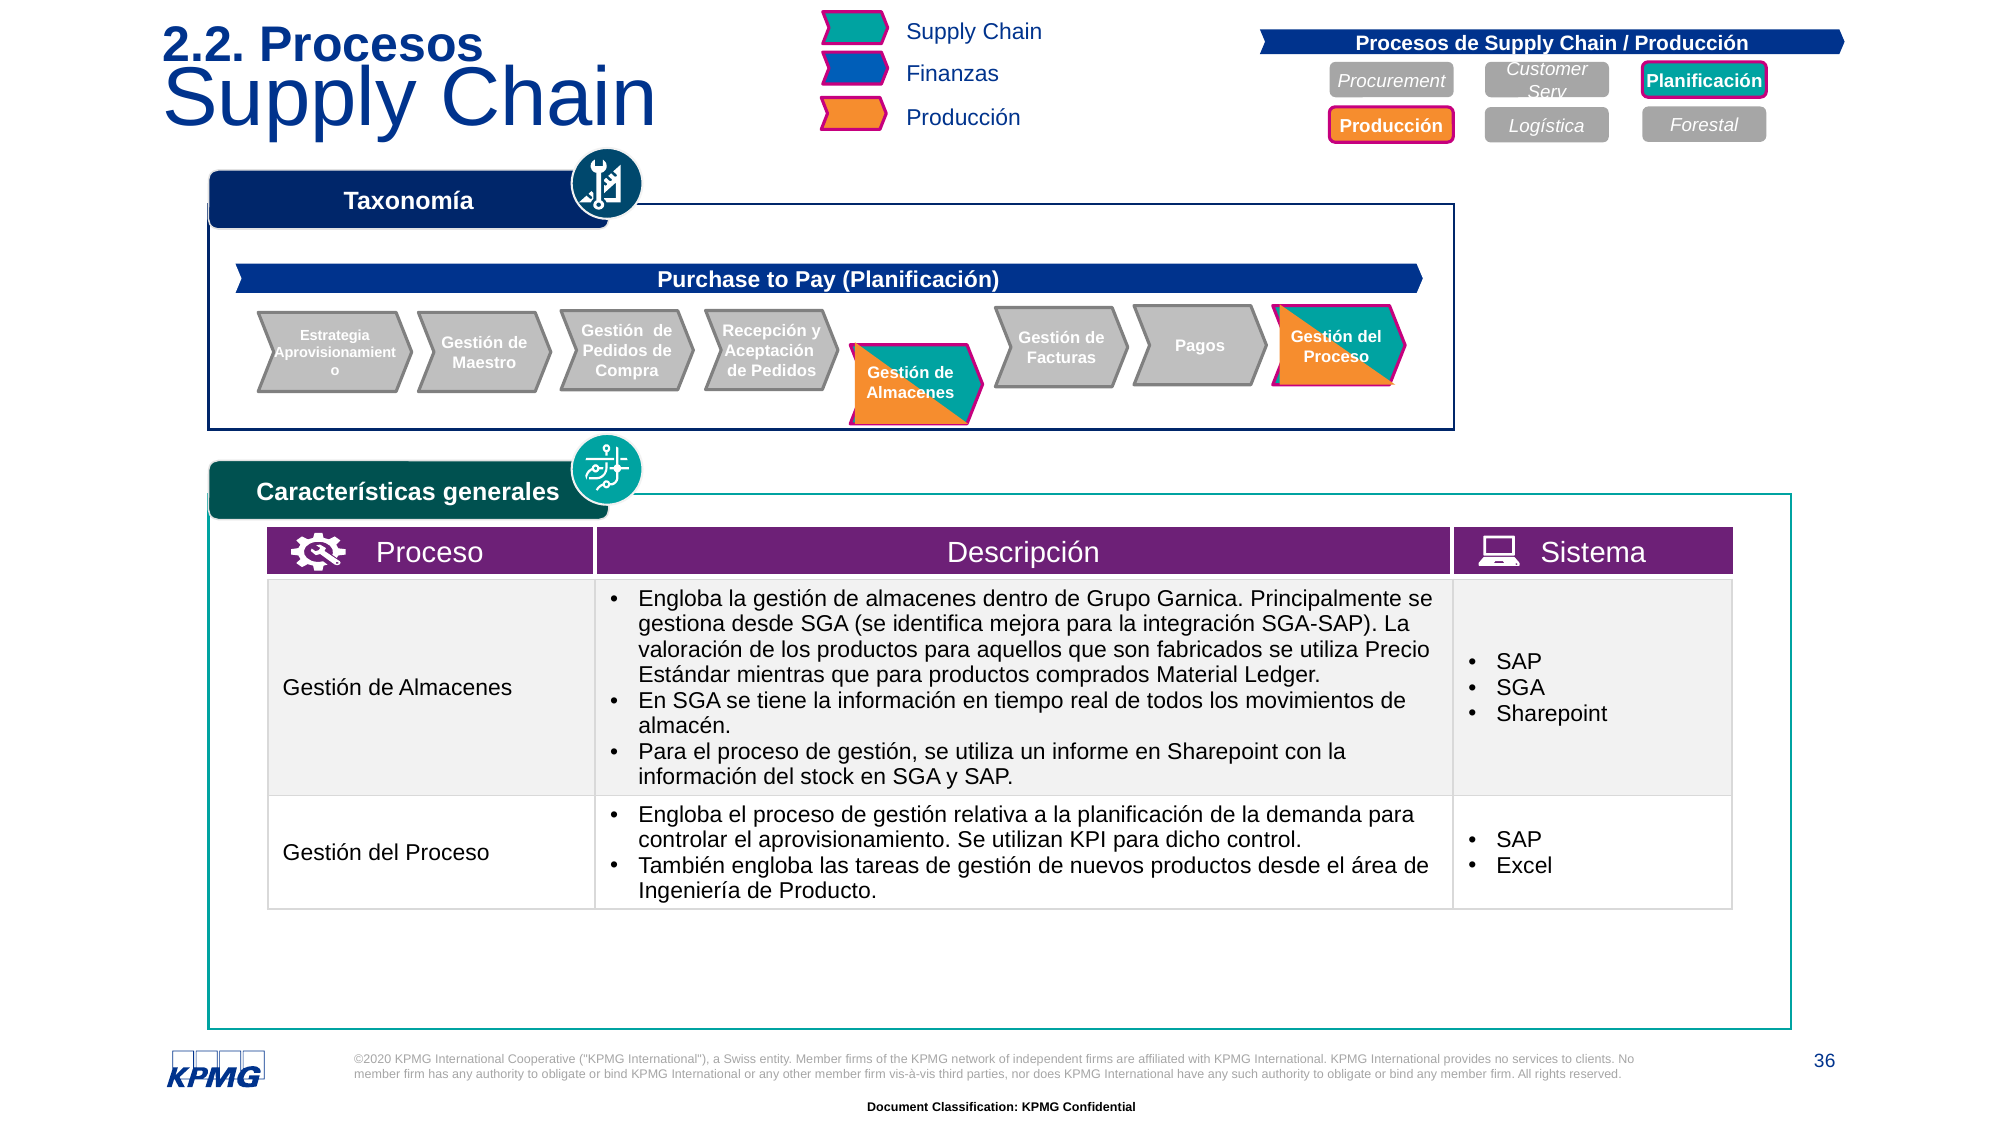

Supply Chain

Finanzas

Producción

# 2.2. Procesos Supply Chain
Procesos de Supply Chain / Producción
Procurement
Customer Serv
Planificación
Forestal
Producción
Logística

Taxonomía

Purchase to Pay (Planificación)

Pagos

Gestión de Facturas
Recepción y Aceptación  de Pedidos
Gestión  de Pedidos de Compra
Estrategia Aprovisionamiento
Gestión de Maestro
Gestión del Proceso

Gestión de Almacenes

Características generales

Proceso
Descripción
Sistema

| Gestión de Almacenes | Engloba la gestión de almacenes dentro de Grupo Garnica. Principalmente se gestiona desde SGA (se identifica mejora para la integración SGA-SAP). La valoración de los productos para aquellos que son fabricados se utiliza Precio Estándar mientras que para productos comprados Material Ledger. En SGA se tiene la información en tiempo real de todos los movimientos de almacén. Para el proceso de gestión, se utiliza un informe en Sharepoint con la información del stock en SGA y SAP. | SAP SGA Sharepoint |
| --- | --- | --- |
| Gestión del Proceso | Engloba el proceso de gestión relativa a la planificación de la demanda para controlar el aprovisionamiento. Se utilizan KPI para dicho control. También engloba las tareas de gestión de nuevos productos desde el área de Ingeniería de Producto. | SAP Excel |